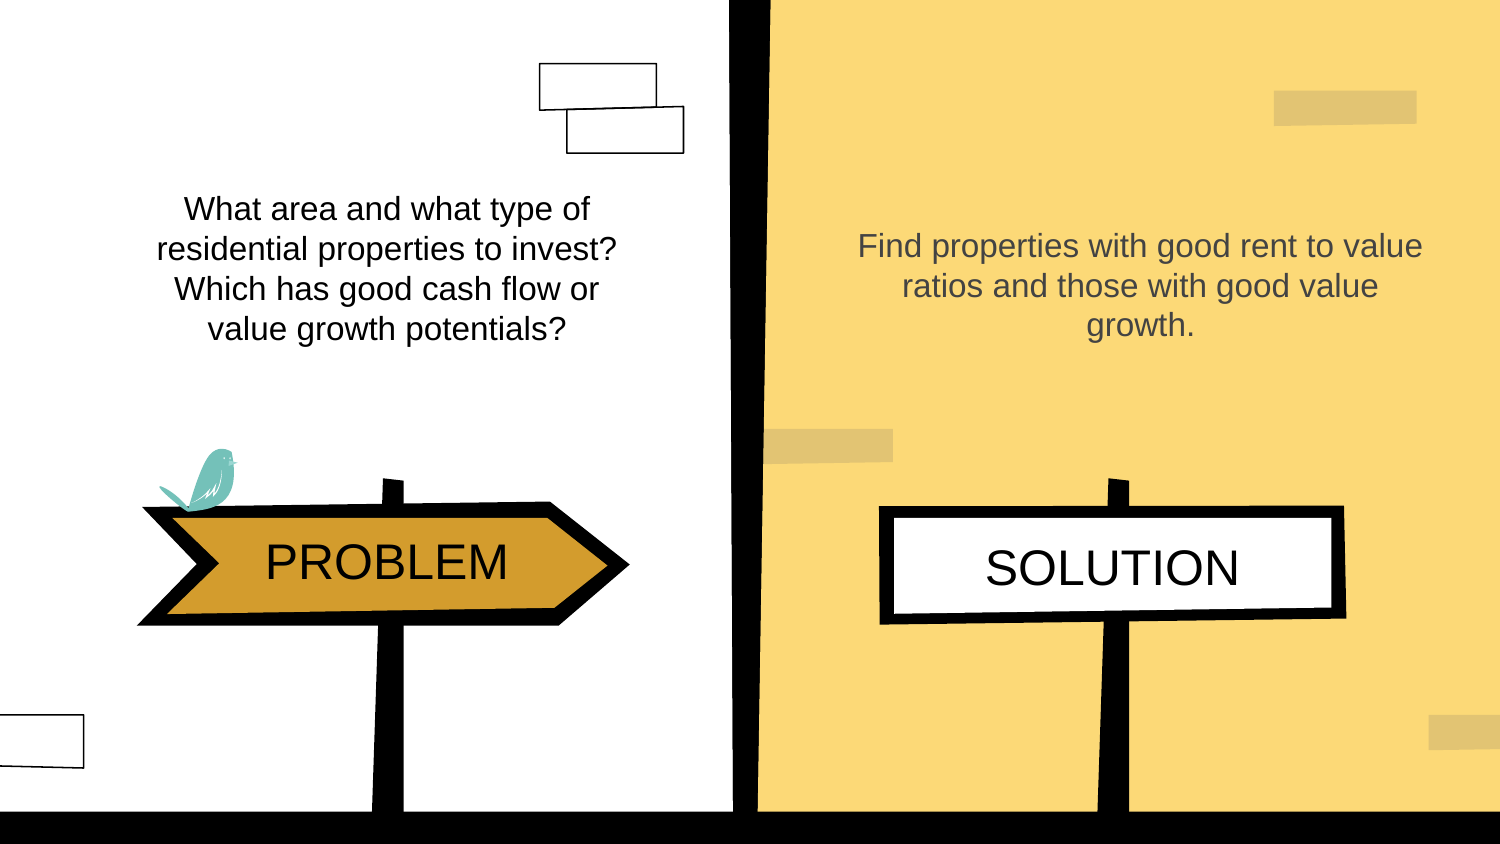

What area and what type of residential properties to invest? Which has good cash flow or value growth potentials?
Find properties with good rent to value ratios and those with good value growth.

# PROBLEM

SOLUTION